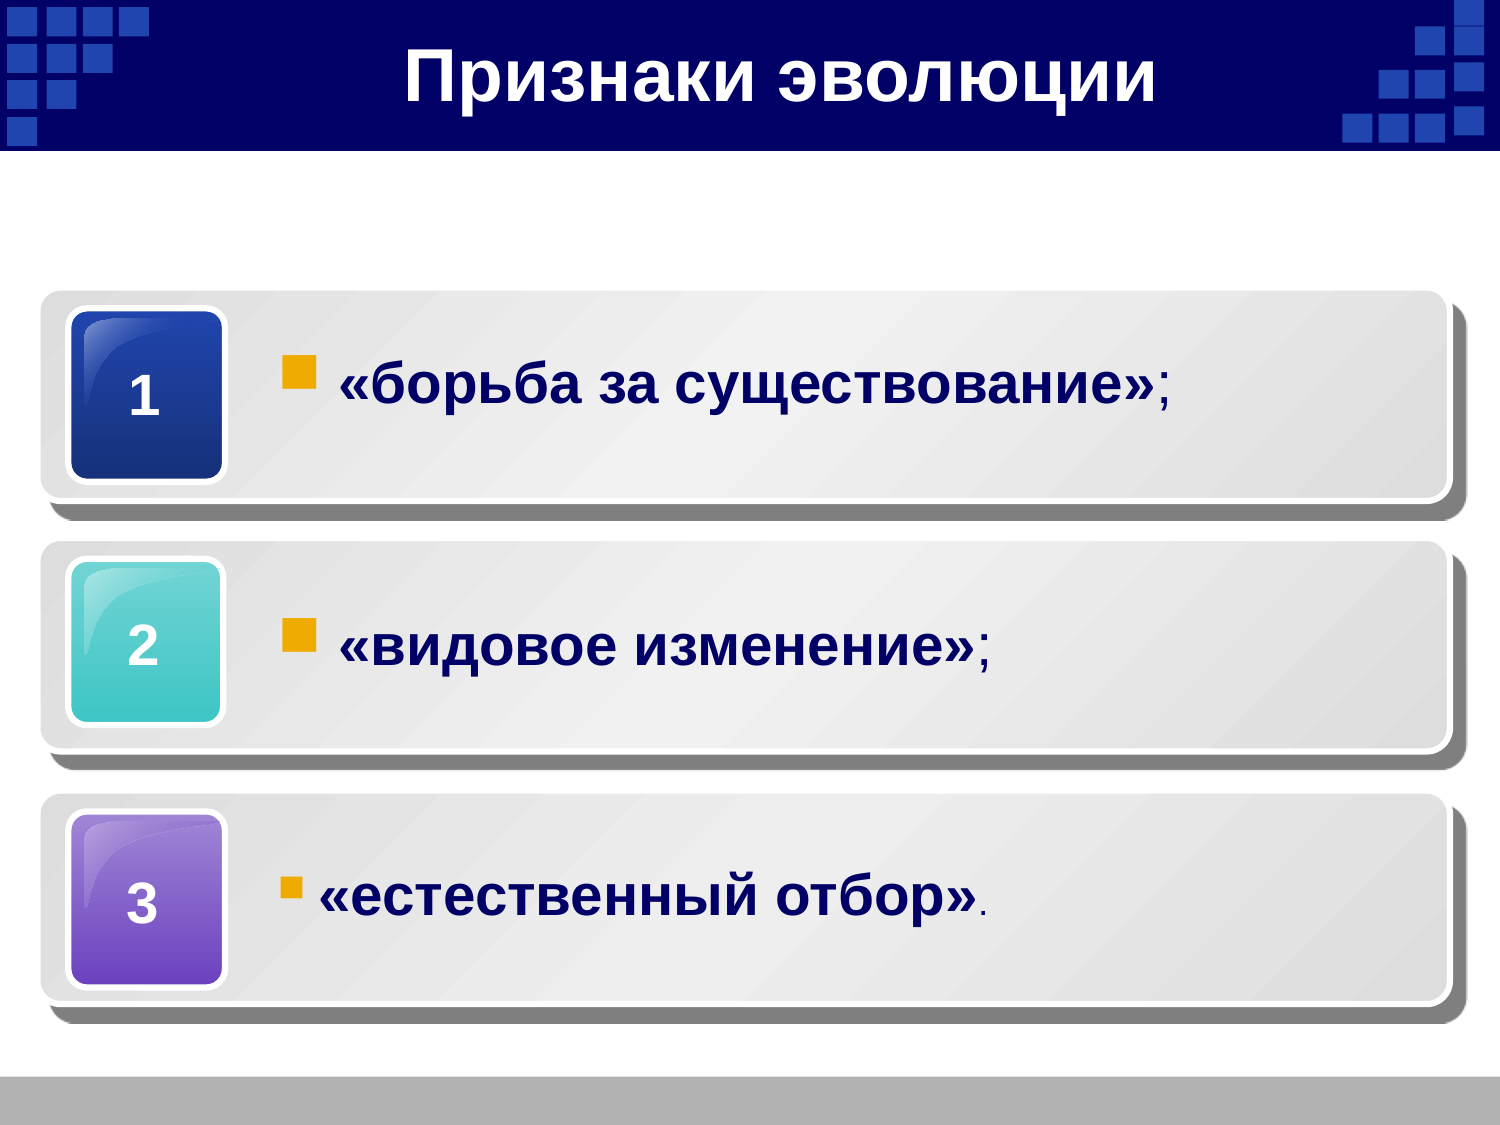

Признаки эволюции

1
1
1
 «борьба за существование»;

 «видовое изменение»;
2

3
 «естественный отбор».